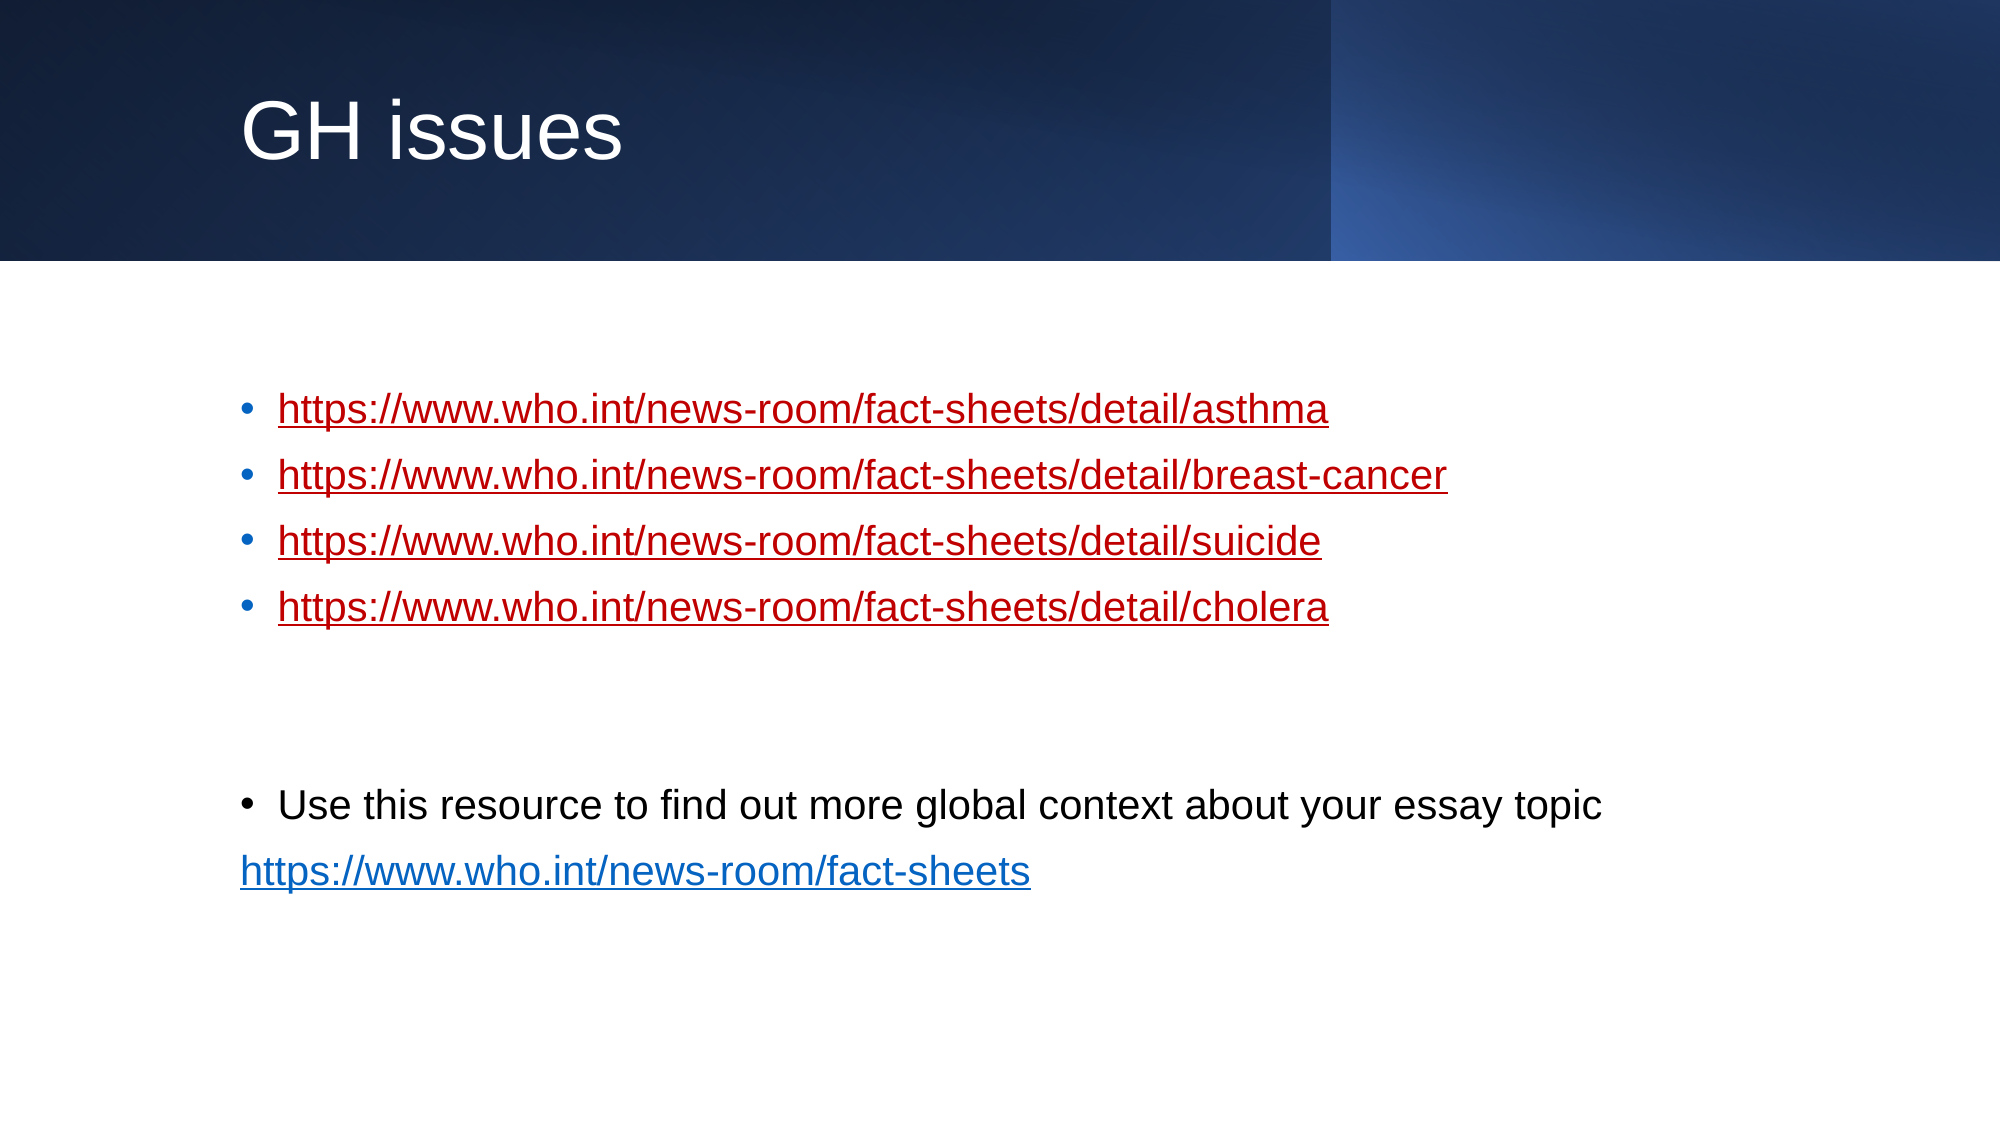

# GH issues
https://www.who.int/news-room/fact-sheets/detail/asthma
https://www.who.int/news-room/fact-sheets/detail/breast-cancer
https://www.who.int/news-room/fact-sheets/detail/suicide
https://www.who.int/news-room/fact-sheets/detail/cholera

Use this resource to find out more global context about your essay topic
https://www.who.int/news-room/fact-sheets